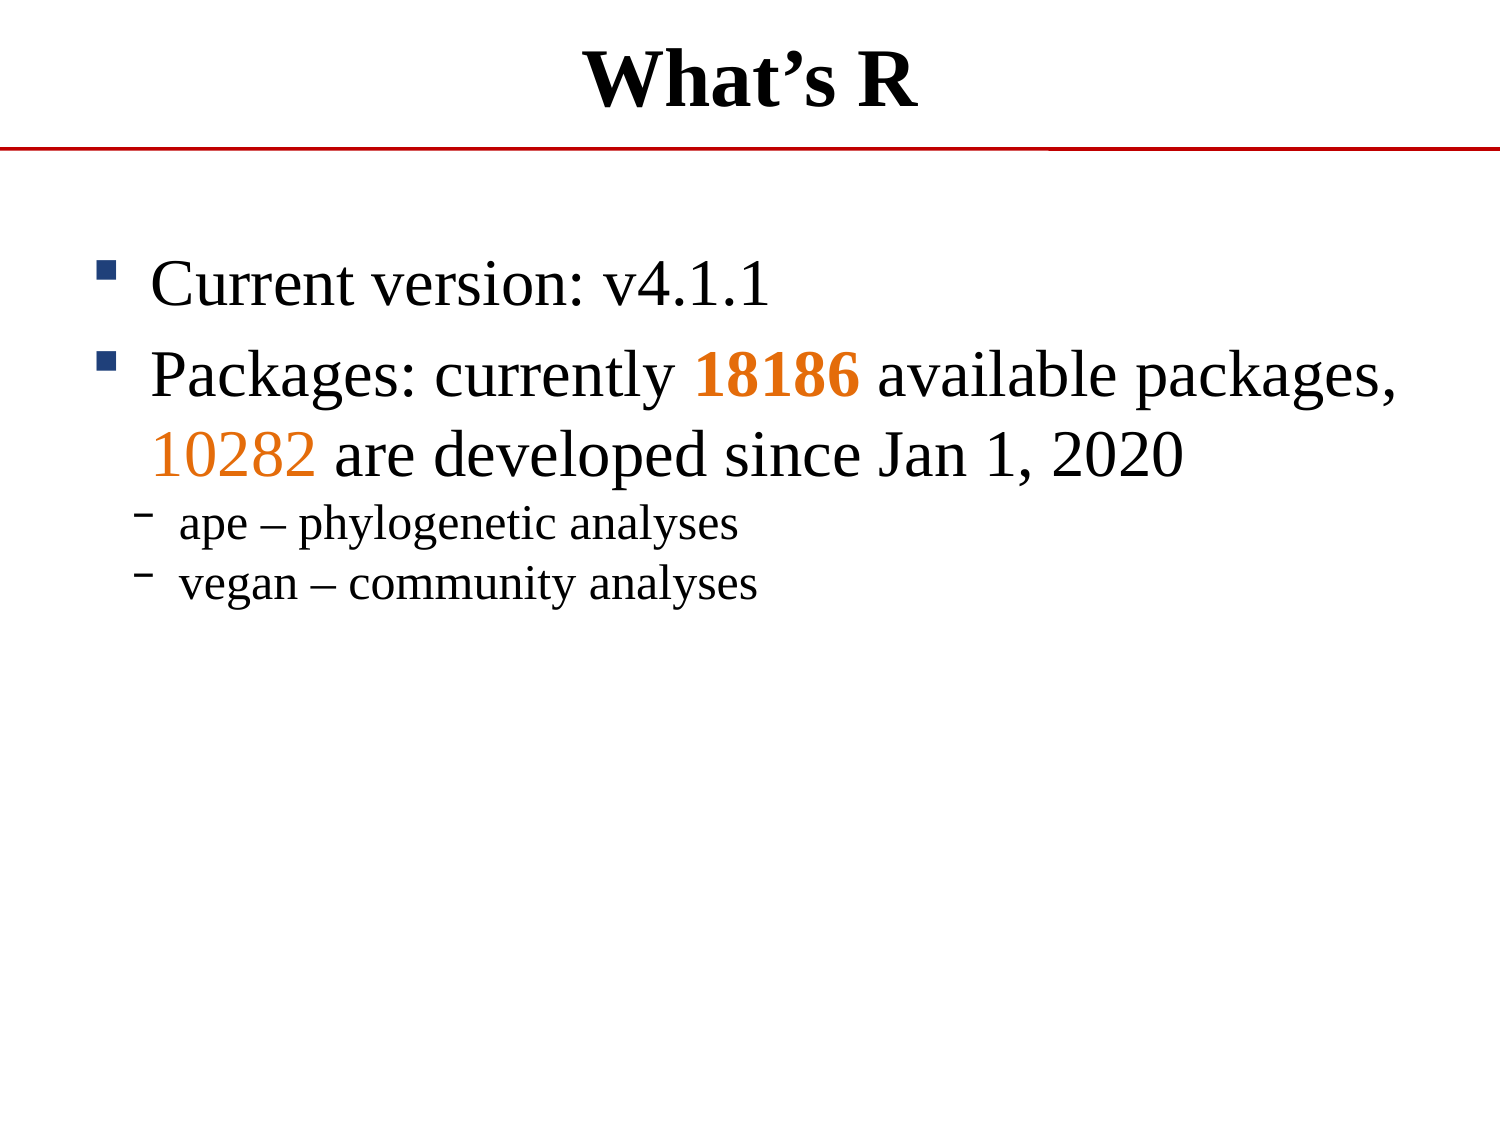

What’s R

Current version: v4.1.1
Packages: currently 18186 available packages, 10282 are developed since Jan 1, 2020
 ape – phylogenetic analyses
 vegan – community analyses